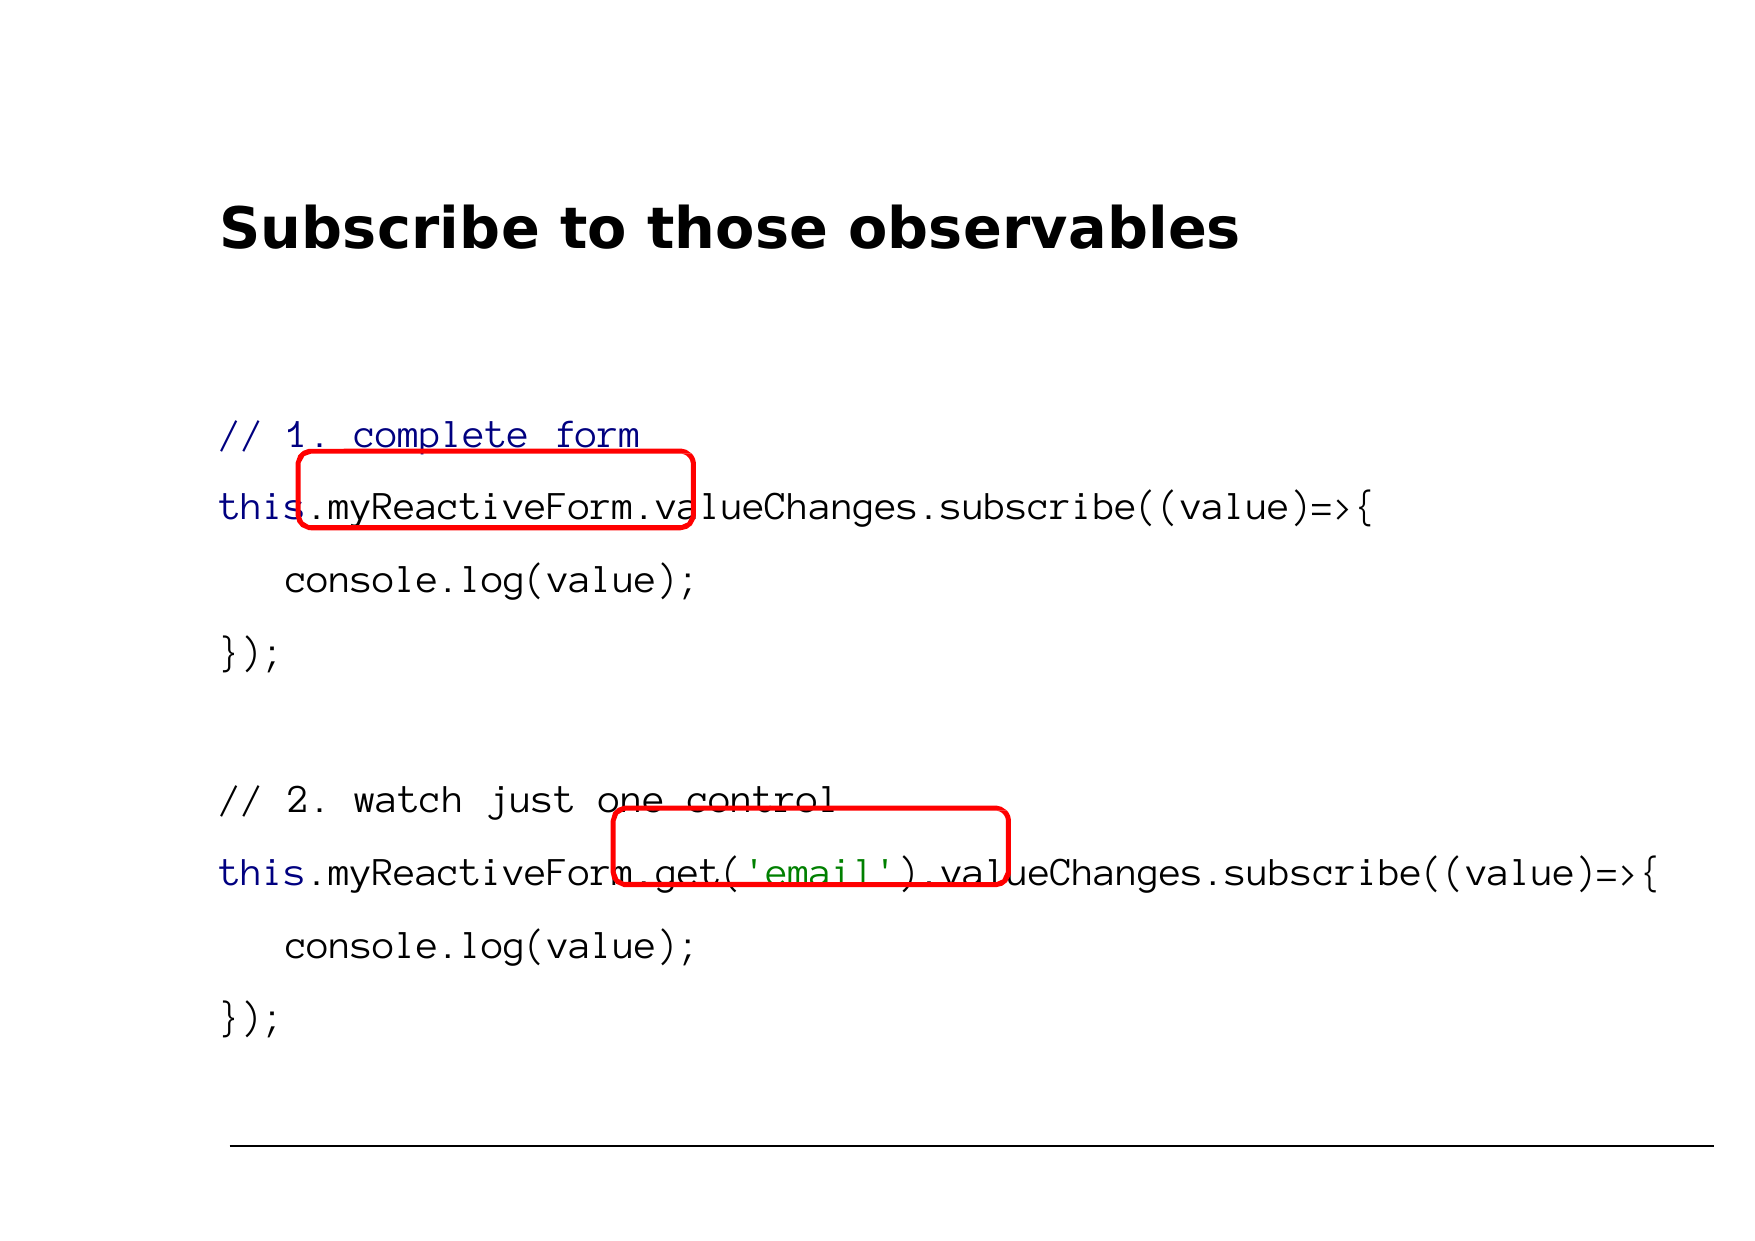

Subscribe to those observables
//	1.	complete	form this.myReactiveForm.valueChanges.subscribe((value)=>{
console.log(value);
});

//	2.	watch	just	one	control this.myReactiveForm.get('email').valueChanges.subscribe((value)=>{
console.log(value);
});